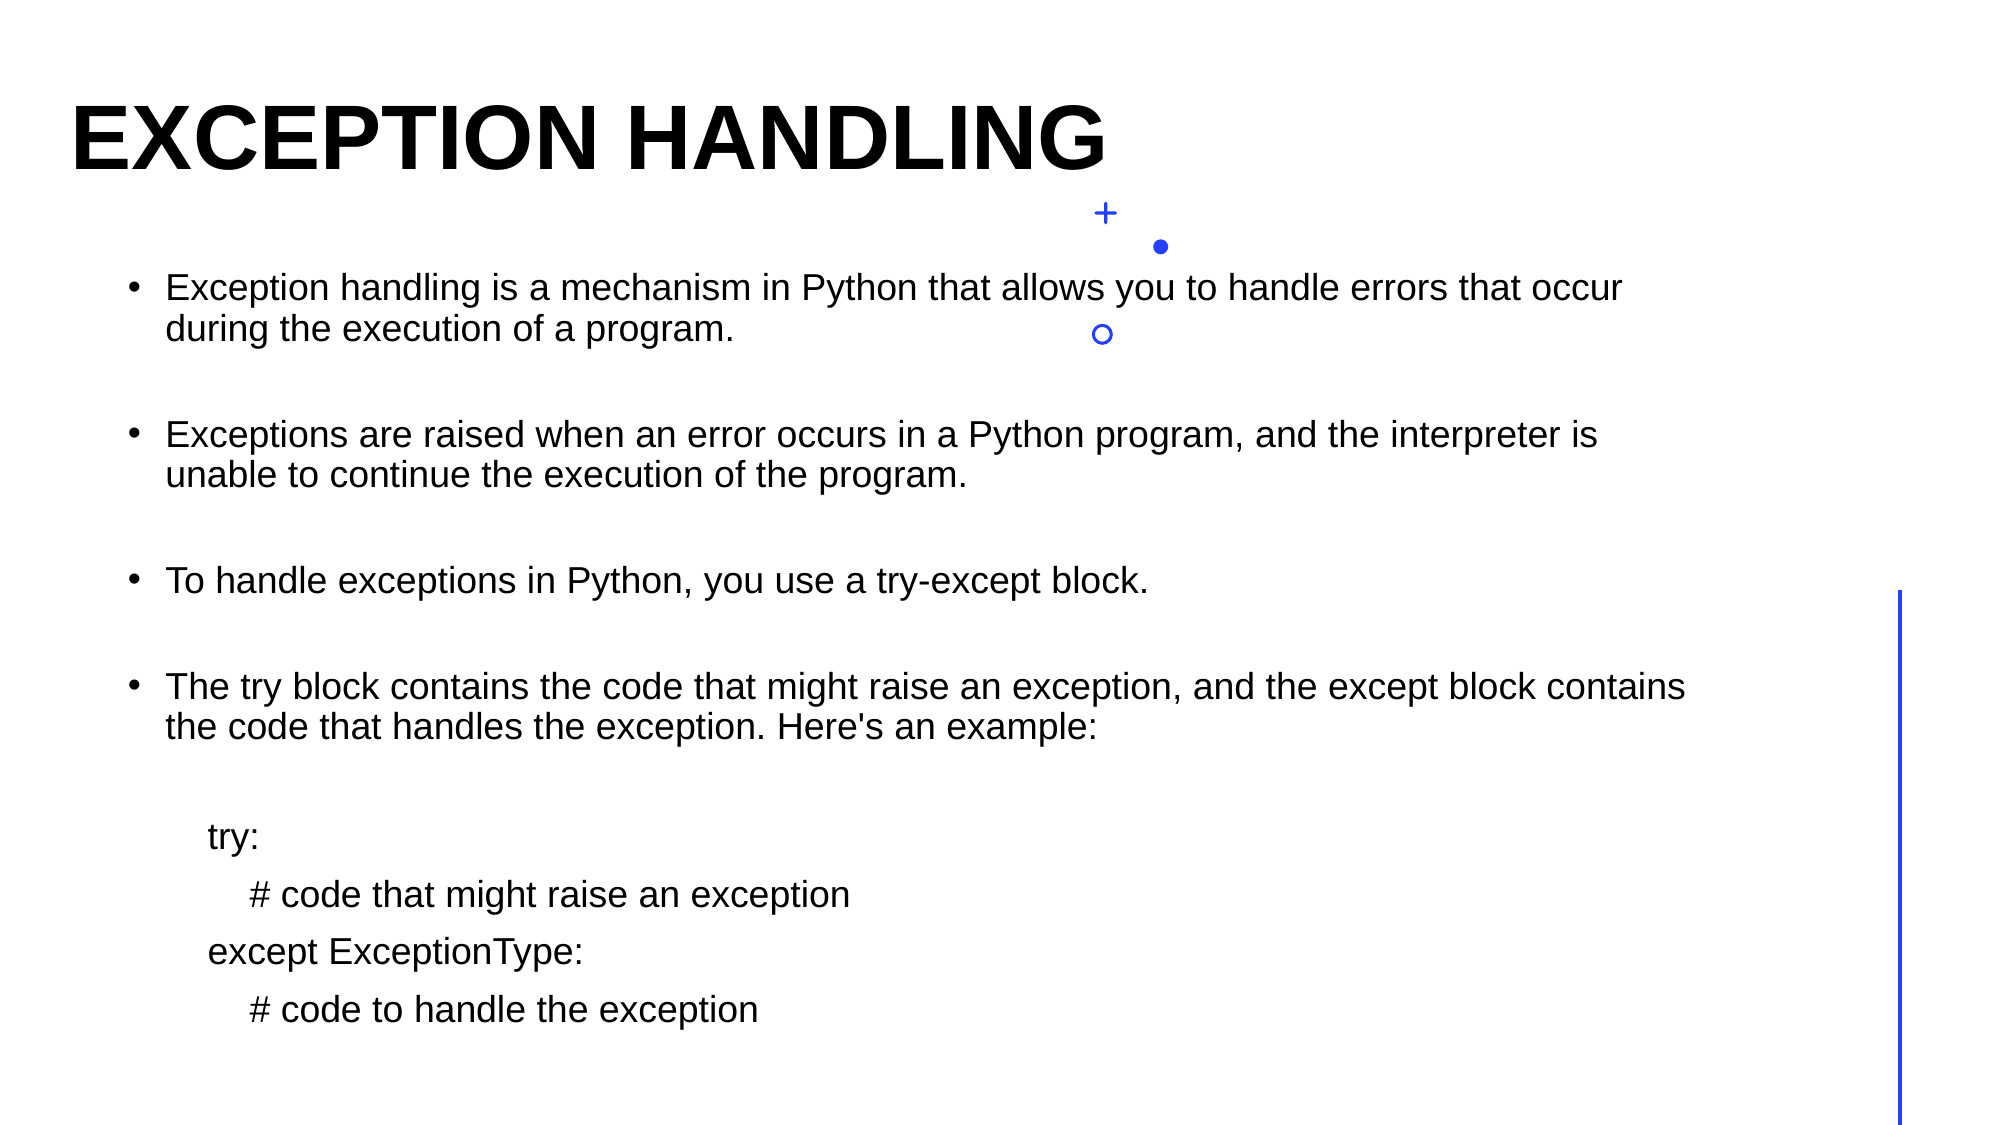

# Exception handling

Exception handling is a mechanism in Python that allows you to handle errors that occur during the execution of a program.

Exceptions are raised when an error occurs in a Python program, and the interpreter is unable to continue the execution of the program.

To handle exceptions in Python, you use a try-except block.

The try block contains the code that might raise an exception, and the except block contains the code that handles the exception. Here's an example:

try:
    # code that might raise an exception
except ExceptionType:
    # code to handle the exception